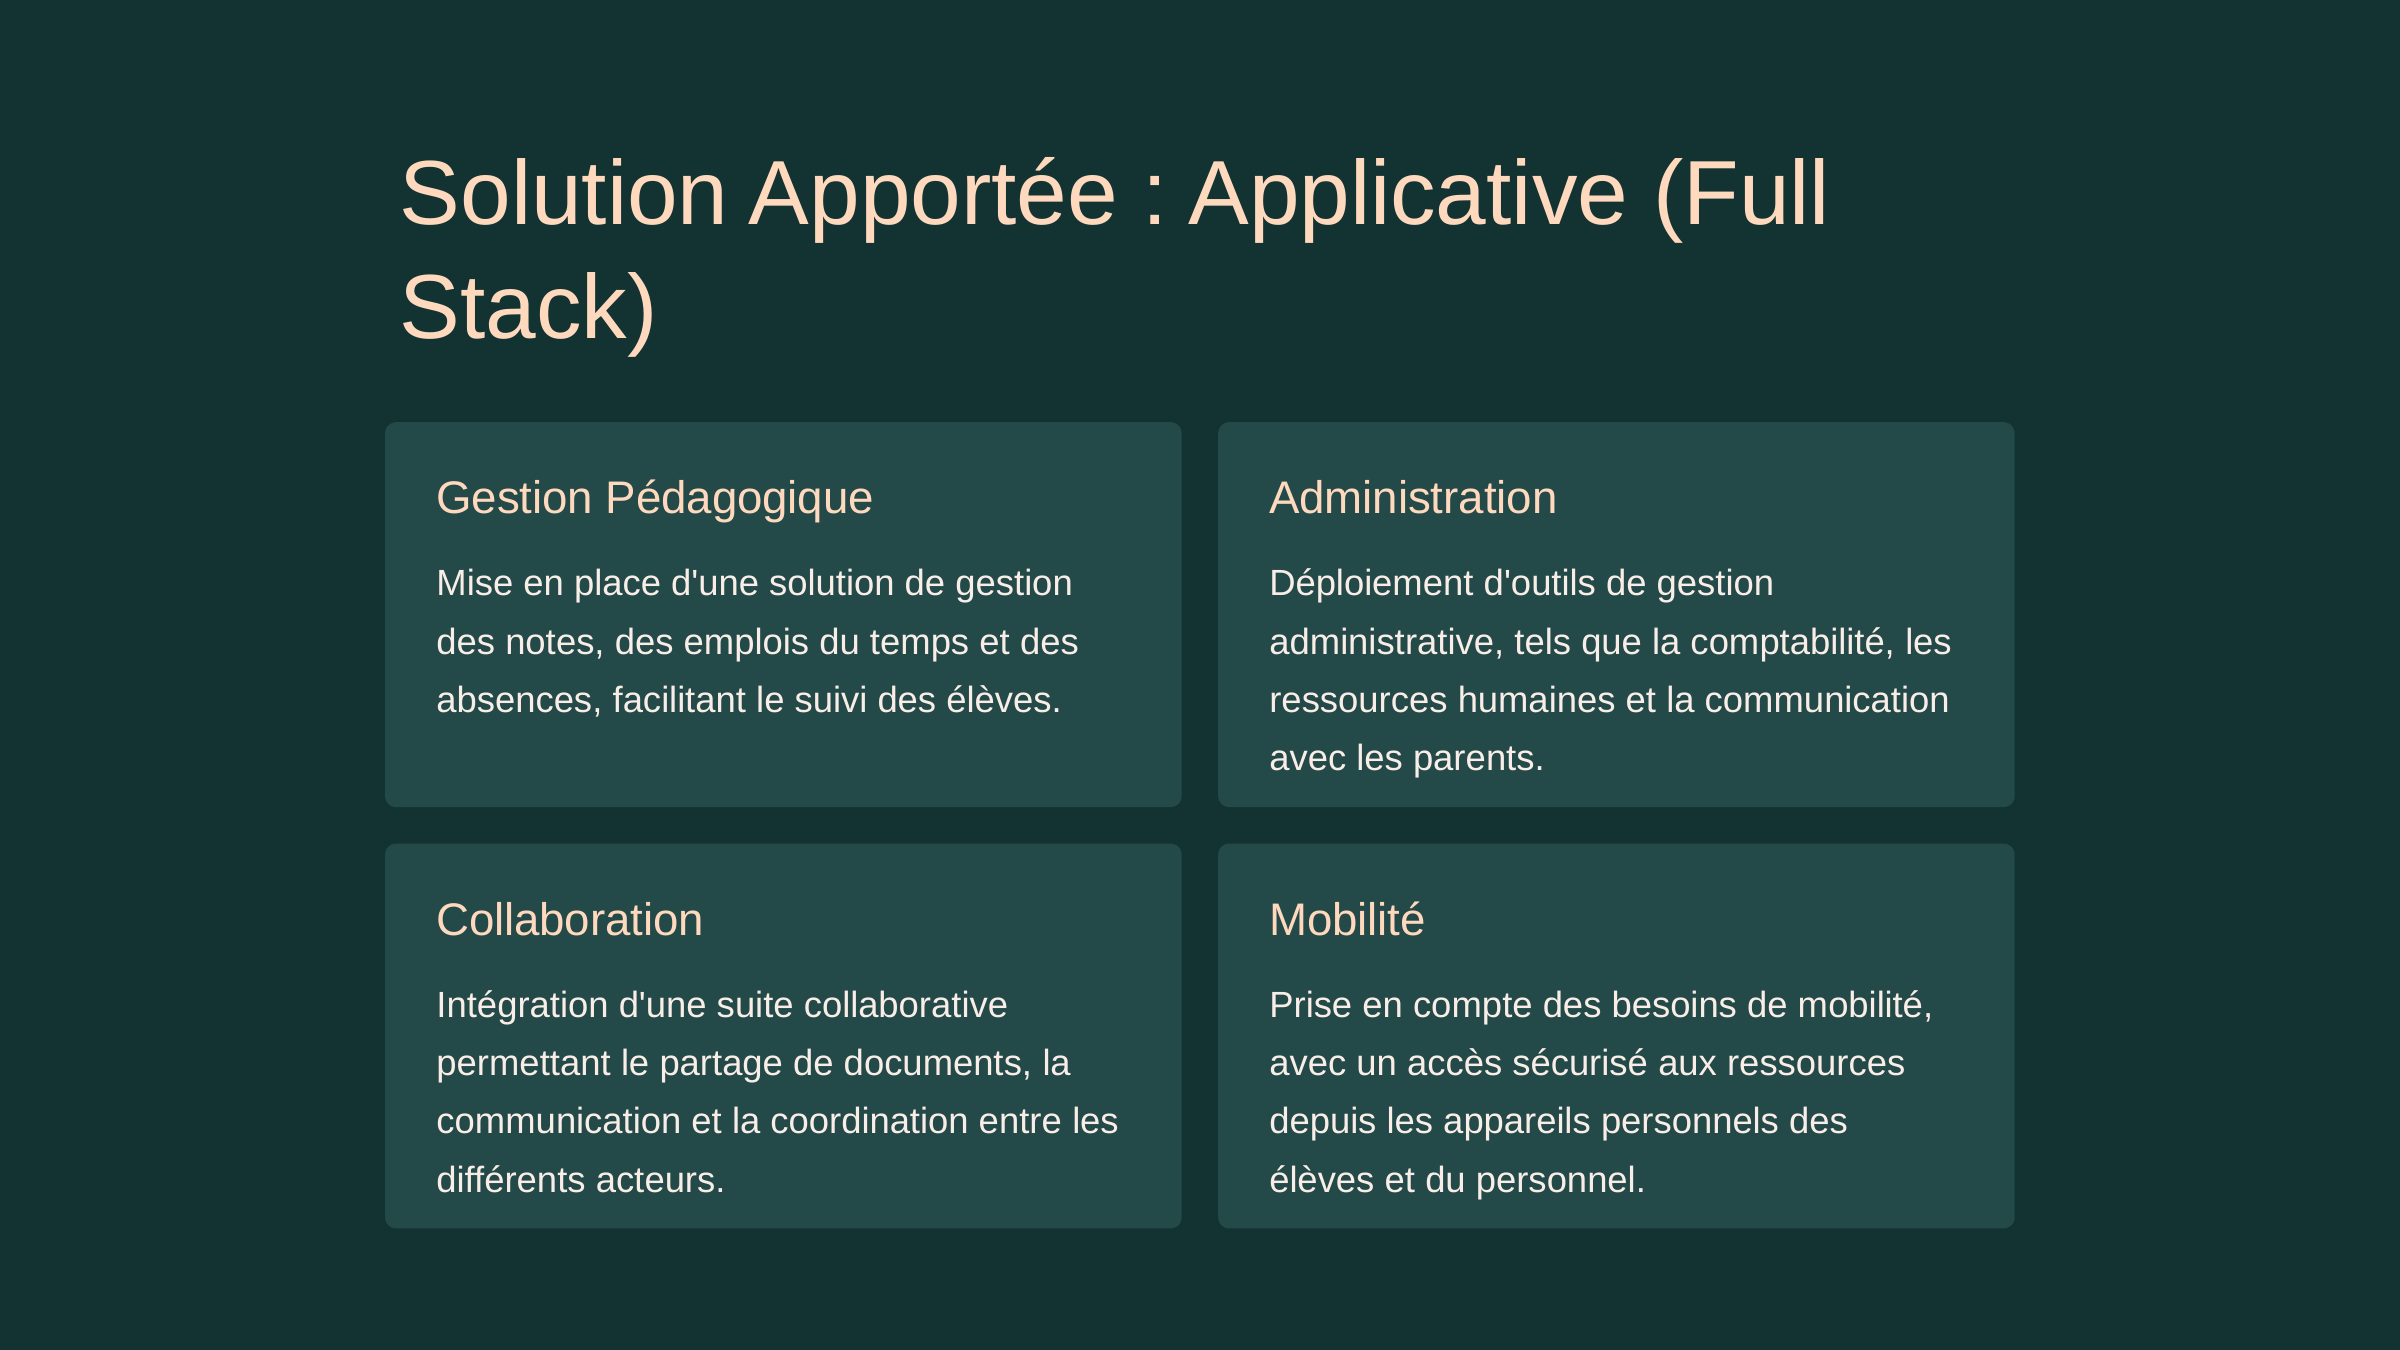

Solution Apportée : Applicative (Full Stack)

Gestion Pédagogique
Administration
Mise en place d'une solution de gestion des notes, des emplois du temps et des absences, facilitant le suivi des élèves.
Déploiement d'outils de gestion administrative, tels que la comptabilité, les ressources humaines et la communication avec les parents.

Collaboration
Mobilité
Intégration d'une suite collaborative permettant le partage de documents, la communication et la coordination entre les différents acteurs.
Prise en compte des besoins de mobilité, avec un accès sécurisé aux ressources depuis les appareils personnels des élèves et du personnel.